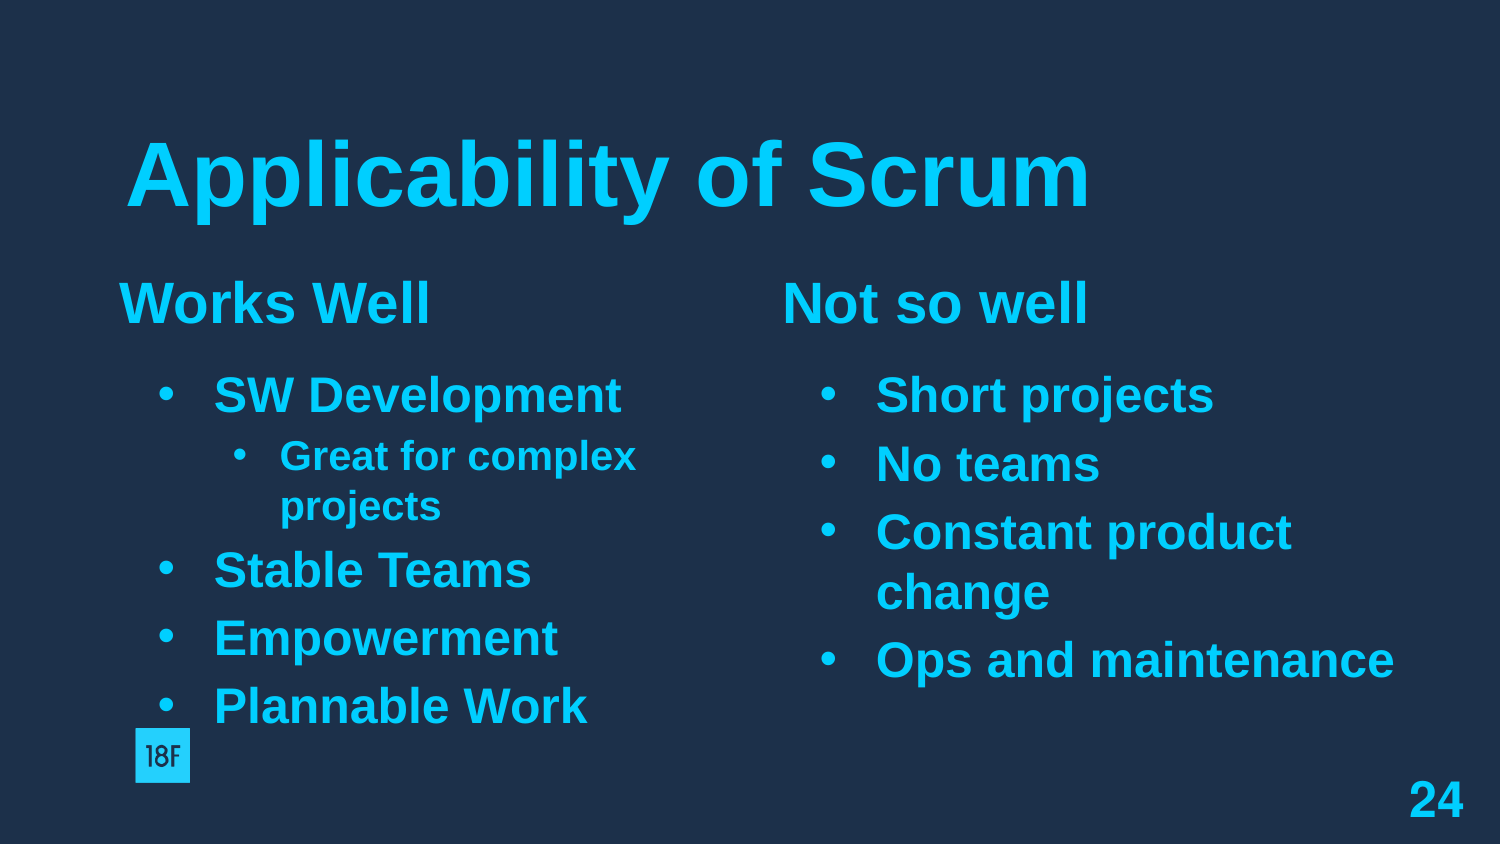

# Applicability of Scrum
Works Well
Not so well
SW Development
Great for complex projects
Stable Teams
Empowerment
Plannable Work
Short projects
No teams
Constant product change
Ops and maintenance
24